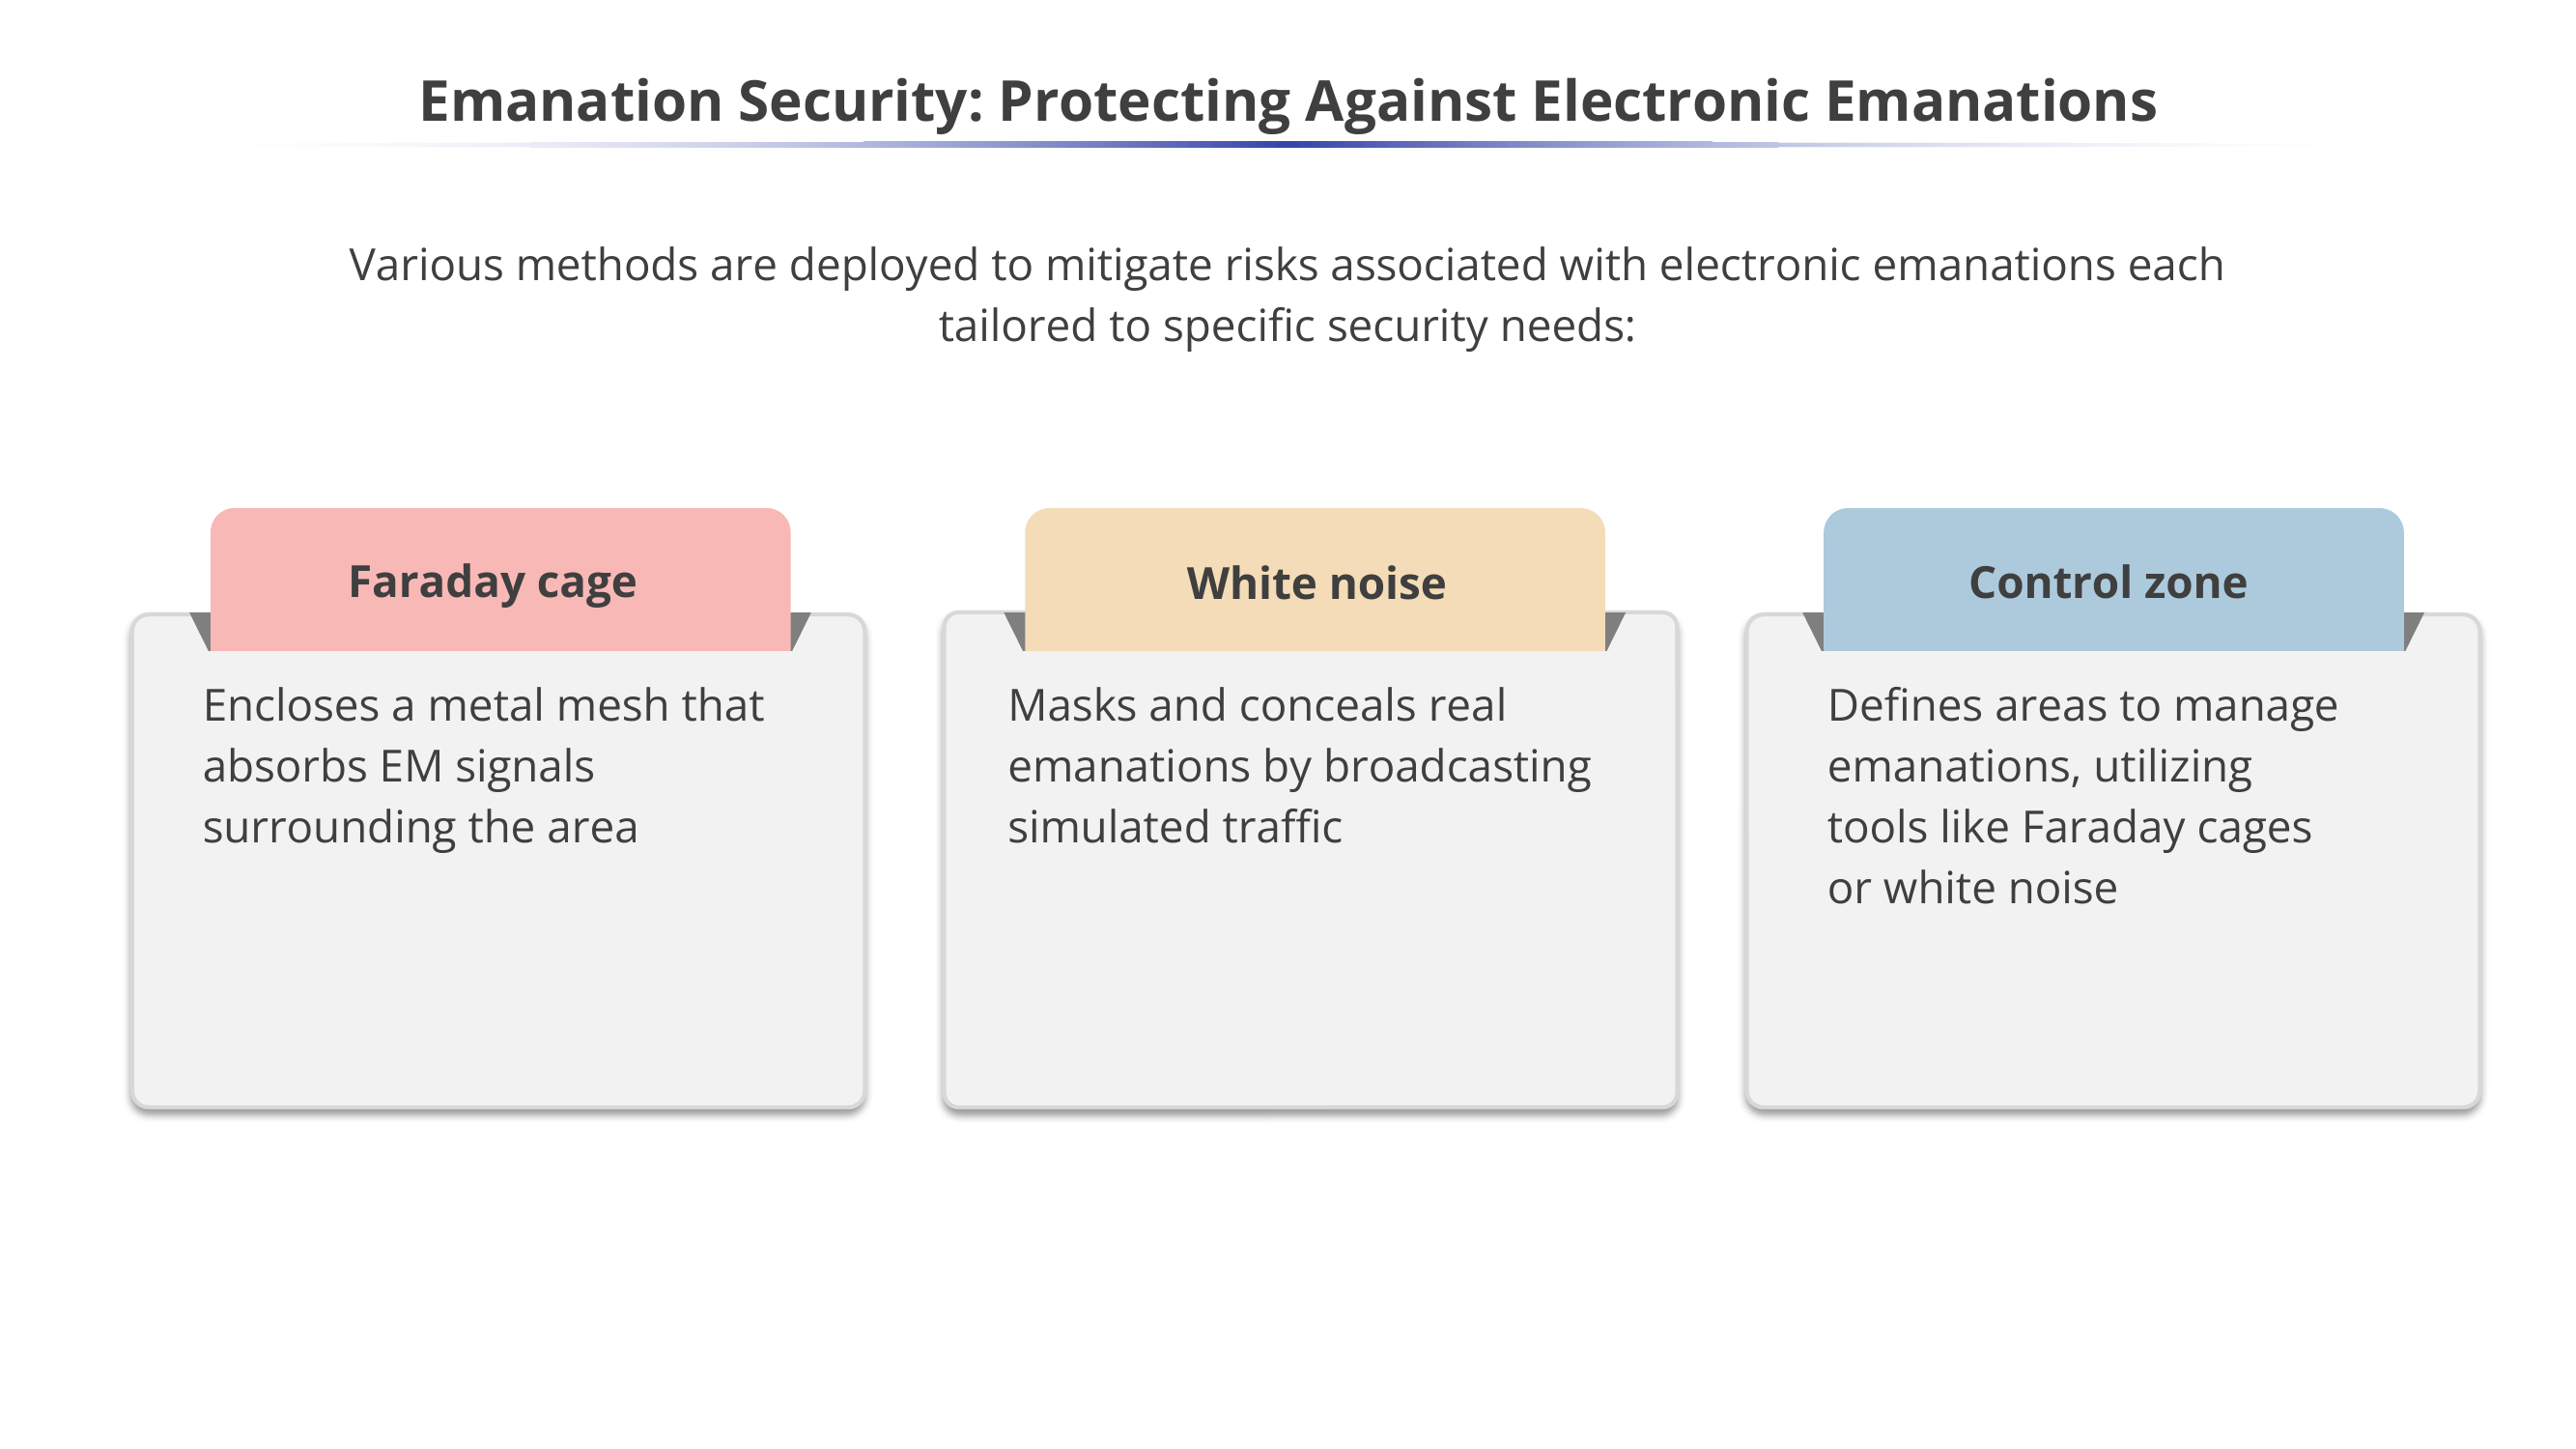

# Emanation Security: Protecting Against Electronic Emanations

Various methods are deployed to mitigate risks associated with electronic emanations each tailored to specific security needs:

Faraday cage

Control zone

White noise

Encloses a metal mesh that absorbs EM signals surrounding the area
Masks and conceals real emanations by broadcasting simulated traffic
Defines areas to manage emanations, utilizing tools like Faraday cages or white noise